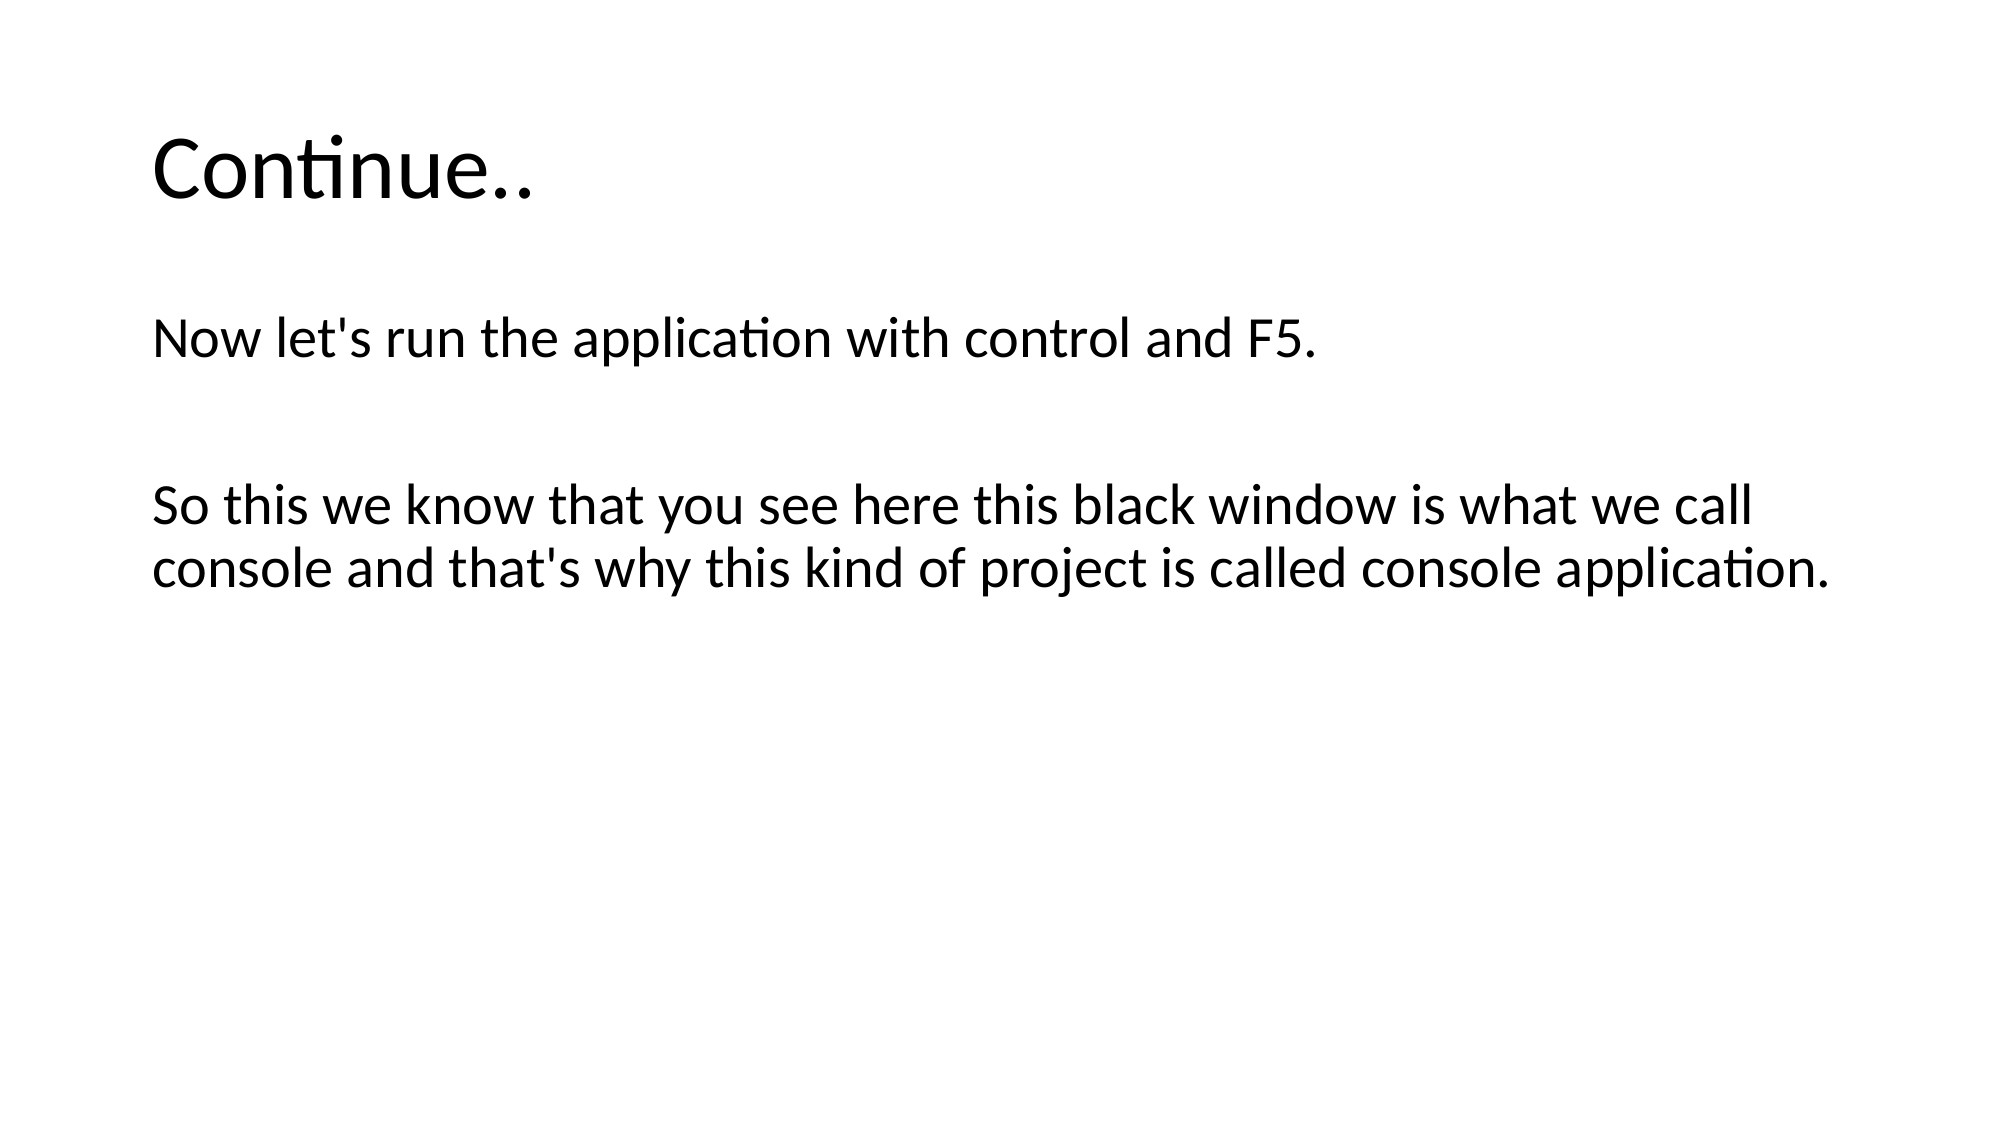

# Continue..
Now let's run the application with control and F5.

So this we know that you see here this black window is what we call console and that's why this kind of project is called console application.